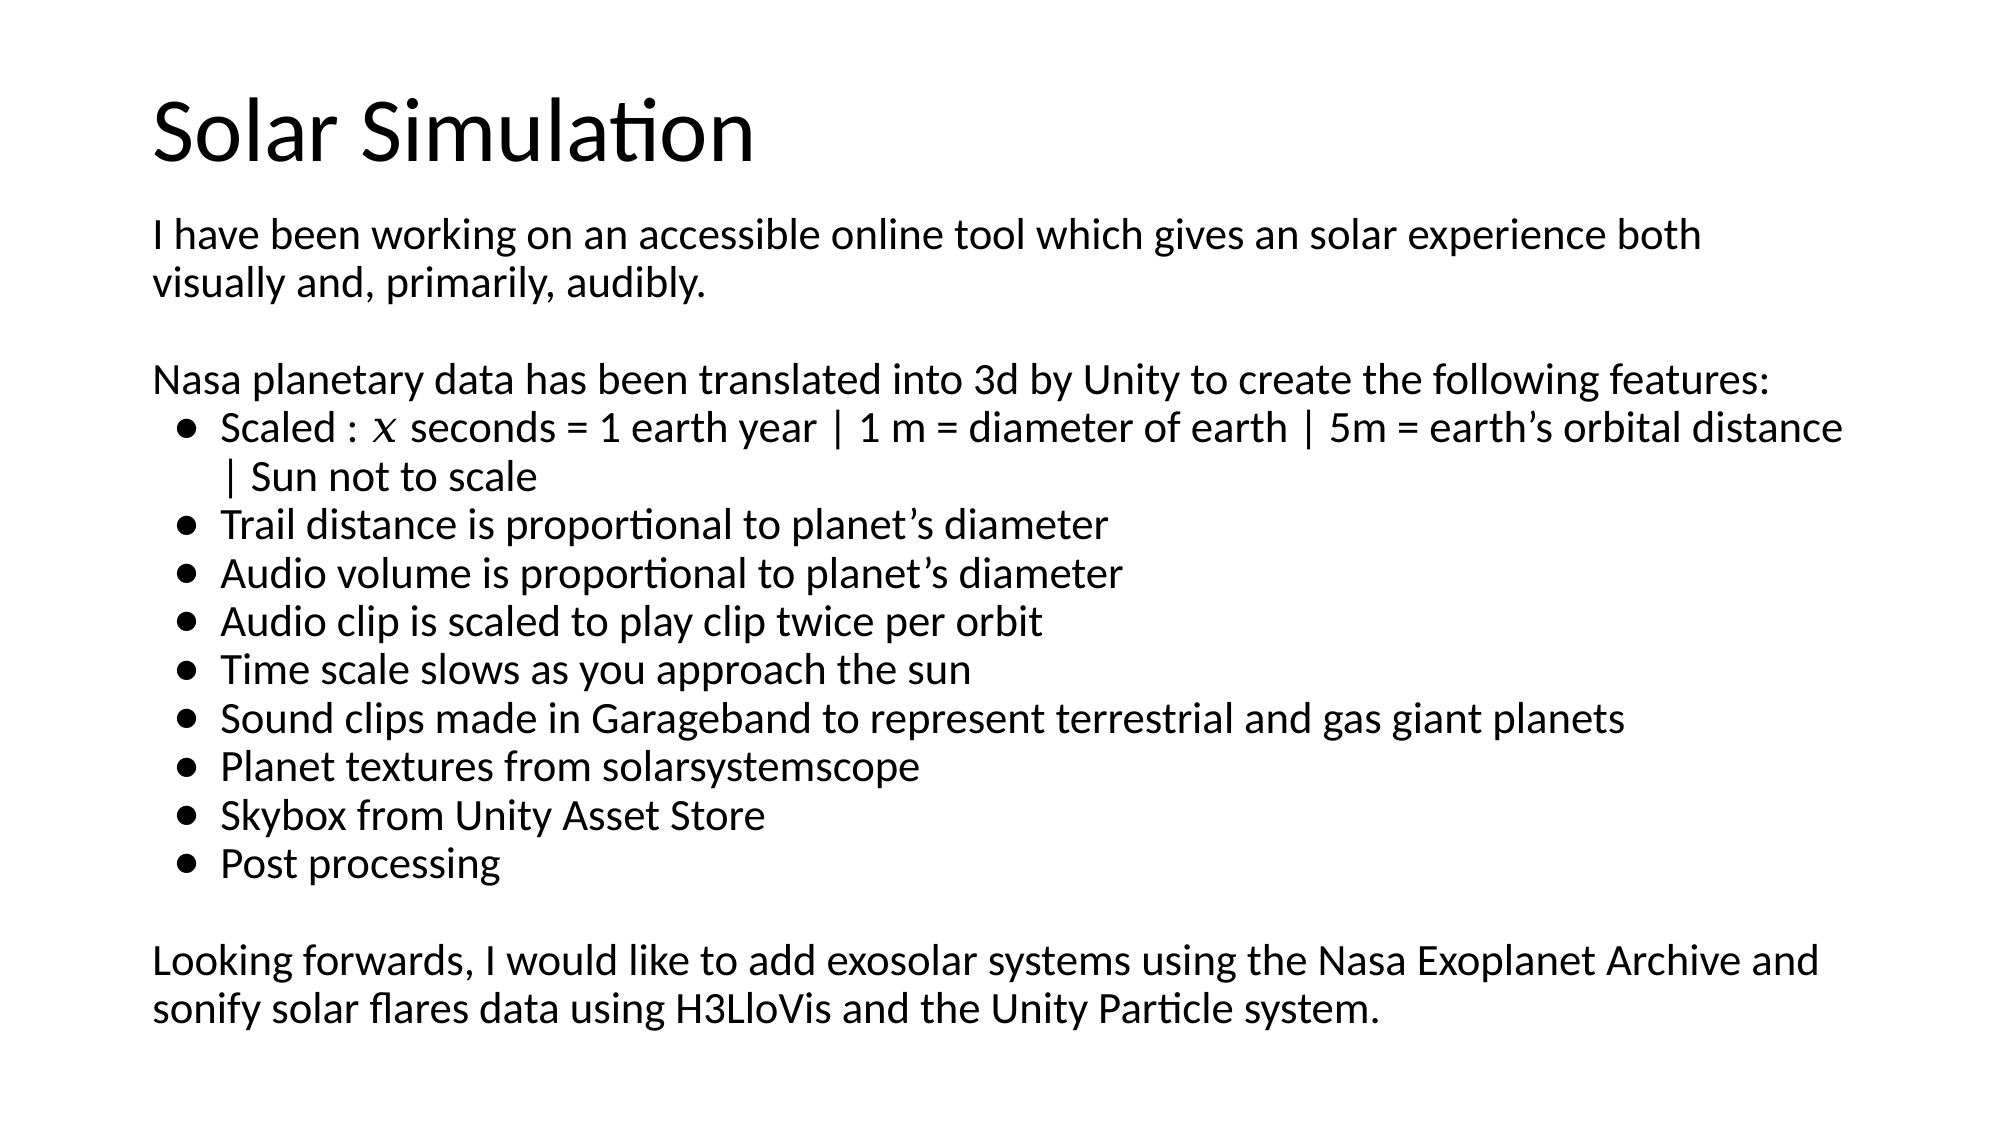

# Solar Simulation
I have been working on an accessible online tool which gives an solar experience both visually and, primarily, audibly.

Nasa planetary data has been translated into 3d by Unity to create the following features:
Scaled : 𝑥 seconds = 1 earth year | 1 m = diameter of earth | 5m = earth’s orbital distance | Sun not to scale
Trail distance is proportional to planet’s diameter
Audio volume is proportional to planet’s diameter
Audio clip is scaled to play clip twice per orbit
Time scale slows as you approach the sun
Sound clips made in Garageband to represent terrestrial and gas giant planets
Planet textures from solarsystemscope
Skybox from Unity Asset Store
Post processing

Looking forwards, I would like to add exosolar systems using the Nasa Exoplanet Archive and sonify solar flares data using H3LloVis and the Unity Particle system.